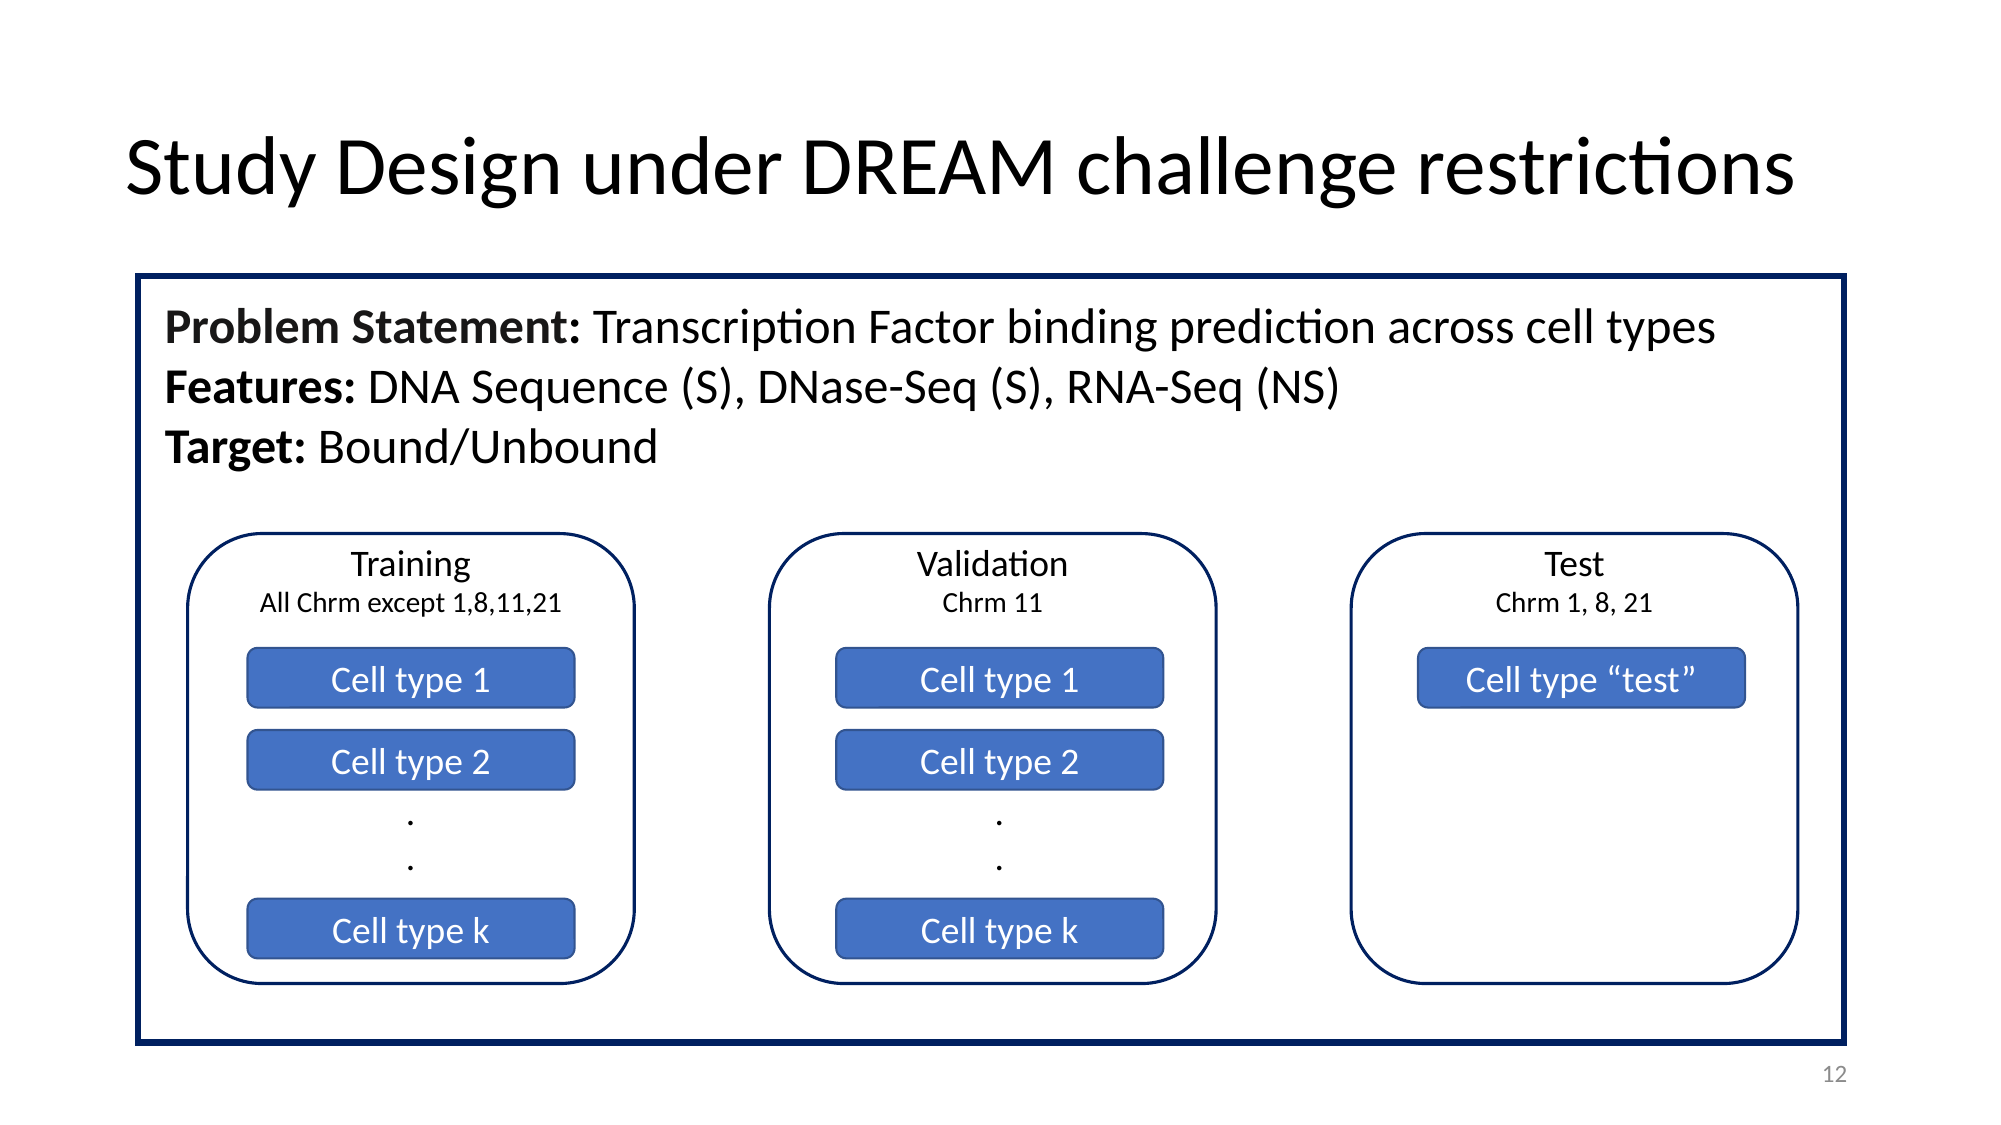

# Study Design under DREAM challenge restrictions

Problem Statement: Transcription Factor binding prediction across cell types
Features: DNA Sequence (S), DNase-Seq (S), RNA-Seq (NS)
Target: Bound/Unbound

Training
All Chrm except 1,8,11,21

Cell type 1
Cell type 2
.
.
Cell type k

Validation
Chrm 11

Cell type 1
Cell type 2
.
.
Cell type k

Test
Chrm 1, 8, 21

Cell type “test”
12